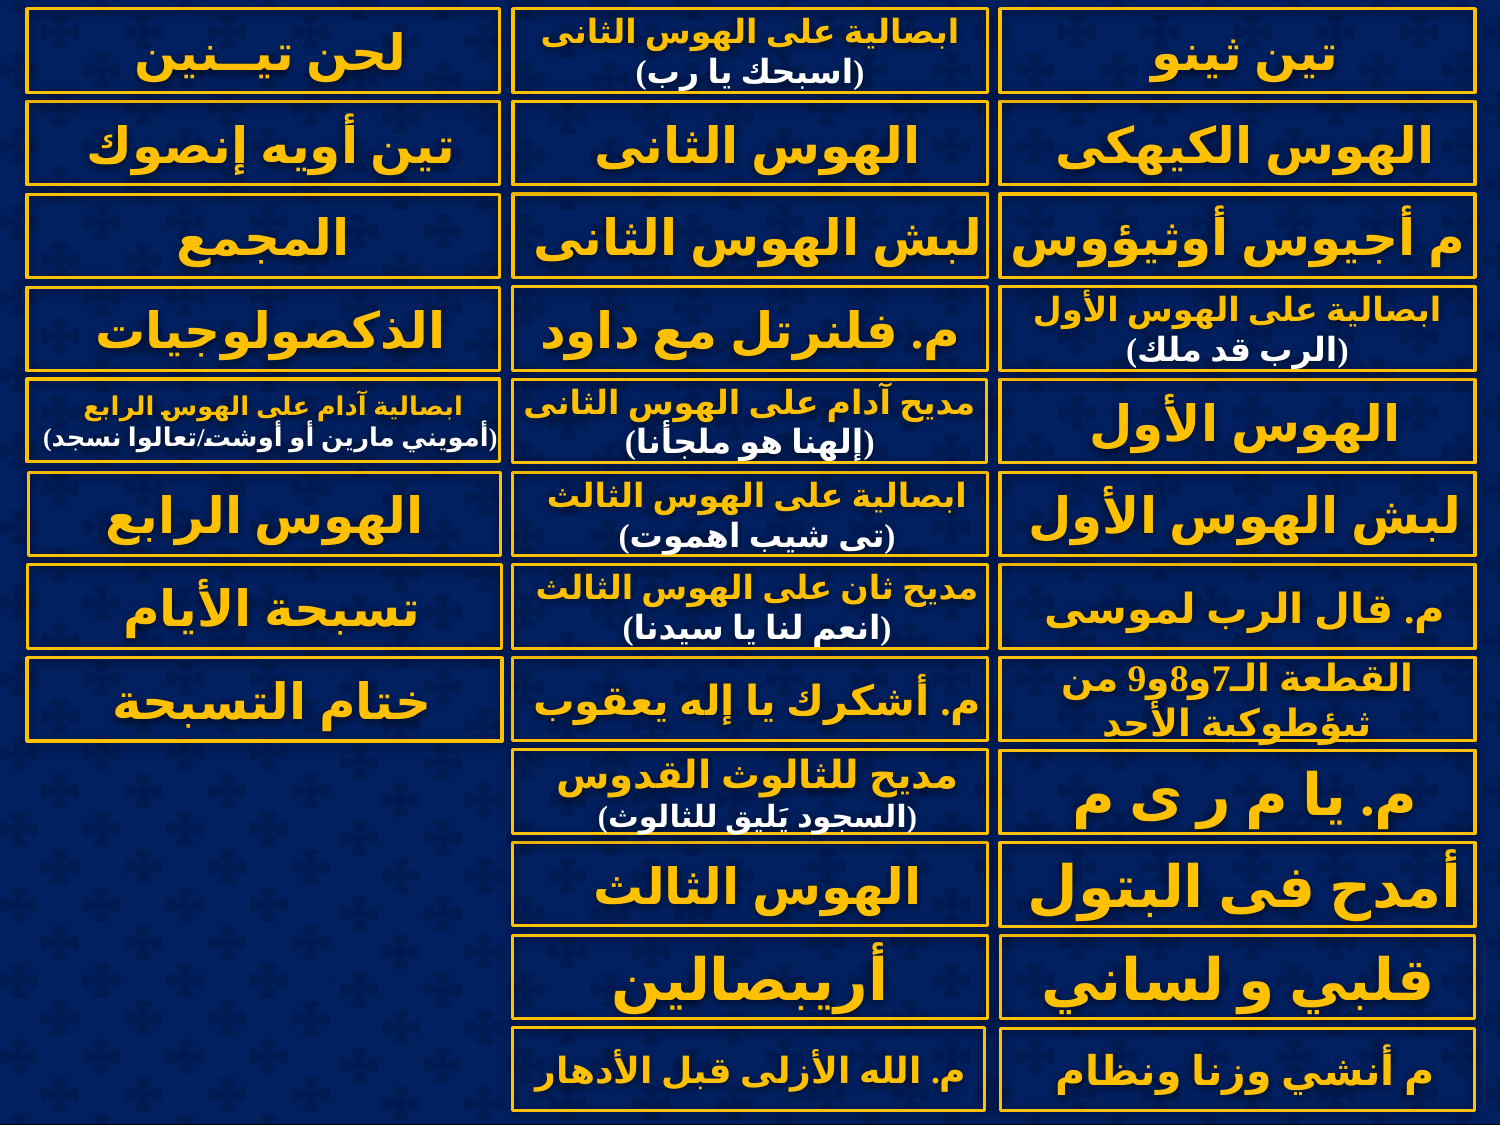

# الفهرس
لحن تيــنين
ابصالية على الهوس الثانى
(اسبحك يا رب)
تين ثينو
الهوس الثانى
الهوس الكيهكى
تين أويه إنصوك
لبش الهوس الثانى
م أجيوس أوثيؤوس
المجمع
م. فلنرتل مع داود
ابصالية على الهوس الأول
(الرب قد ملك)
الذكصولوجيات
ابصالية آدام على الهوس الرابع
(أمويني مارين أو أوشت/تعالوا نسجد)
مديح آدام على الهوس الثانى
(إلهنا هو ملجأنا)
الهوس الأول
الهوس الرابع
ابصالية على الهوس الثالث
(تى شيب اهموت)
لبش الهوس الأول
مديح ثان على الهوس الثالث
(انعم لنا يا سيدنا)
م. قال الرب لموسى
تسبحة الأيام
م. أشكرك يا إله يعقوب
القطعة الـ7و8و9 من ثيؤطوكية الأحد
ختام التسبحة
مديح للثالوث القدوس
(السجود يَليق للثالوث)
م. يا م ر ى م
الهوس الثالث
أمدح فى البتول
أريبصالين
قلبي و لساني
 م. الله الأزلى قبل الأدهار
م أنشي وزنا ونظام